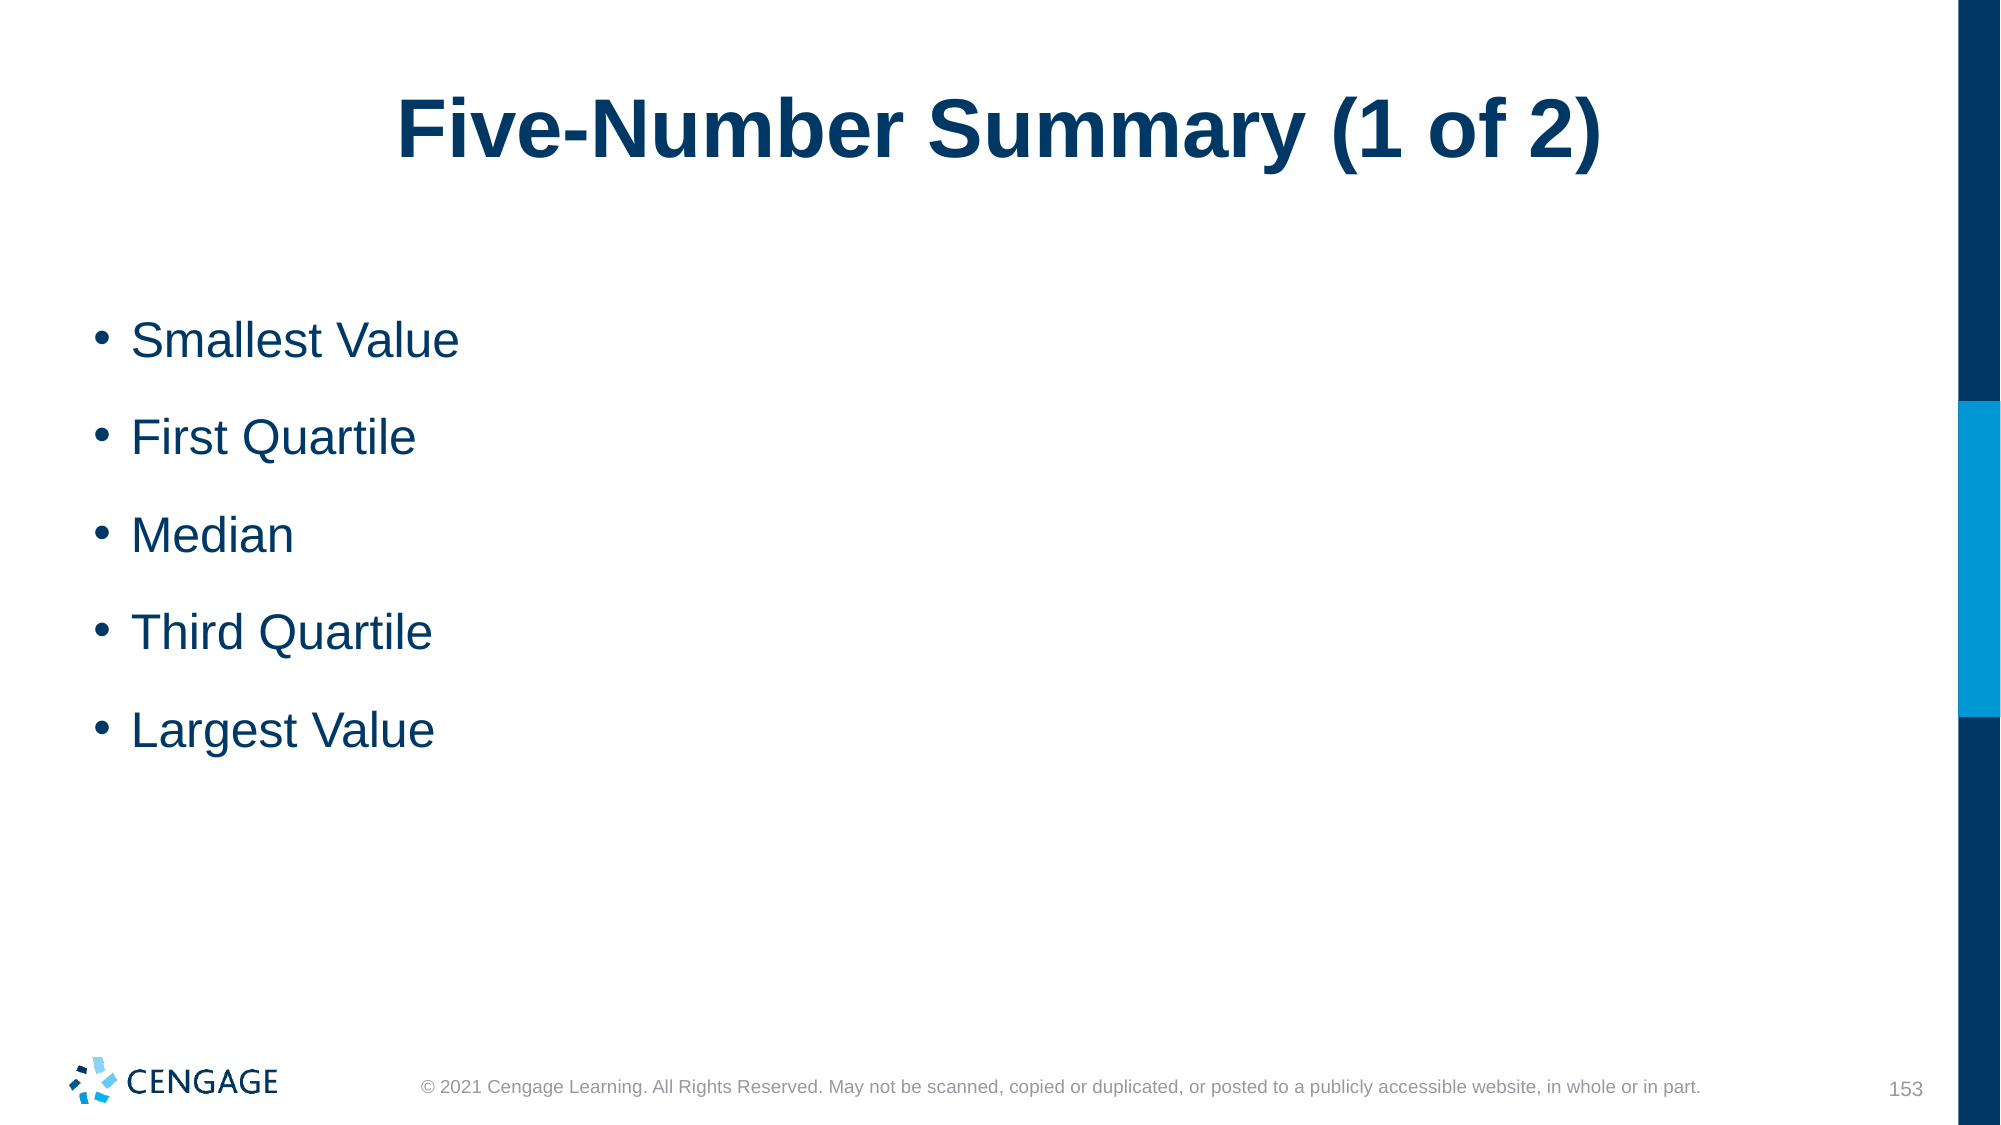

# Five-Number Summary (1 of 2)
Smallest Value
First Quartile
Median
Third Quartile
Largest Value